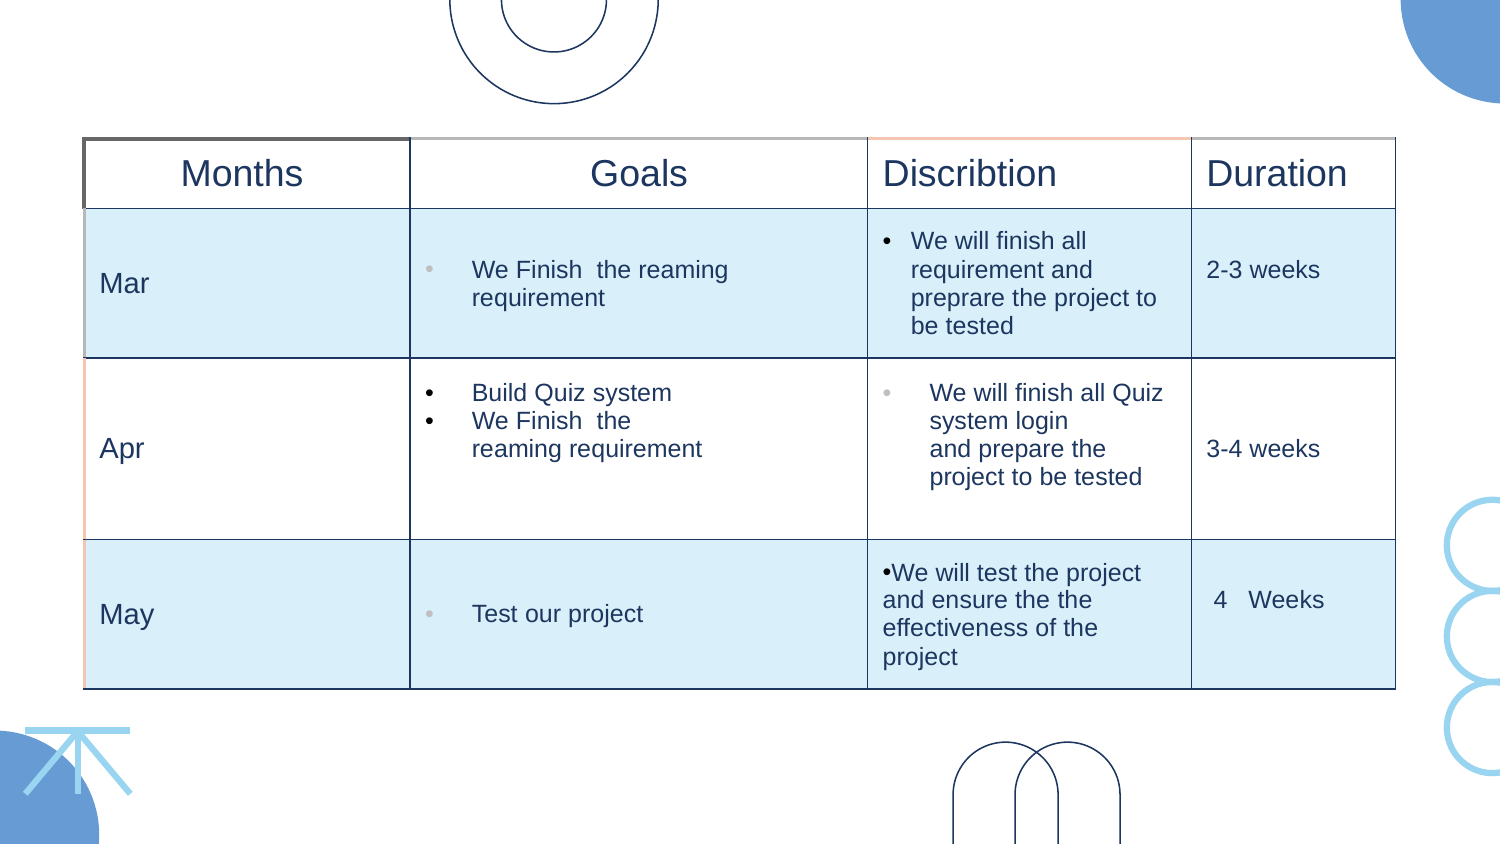

| Months | Goals | Discribtion | Duration |
| --- | --- | --- | --- |
| Mar | We Finish  the reaming requirement | We will finish all requirement and preprare the project to be tested | 2-3 weeks |
| Apr | Build Quiz system We Finish  the reaming requirement | We will finish all Quiz system login and prepare the project to be tested | 3-4 weeks |
| May | Test our project | We will test the project and ensure the the effectiveness of the project | 4 Weeks |